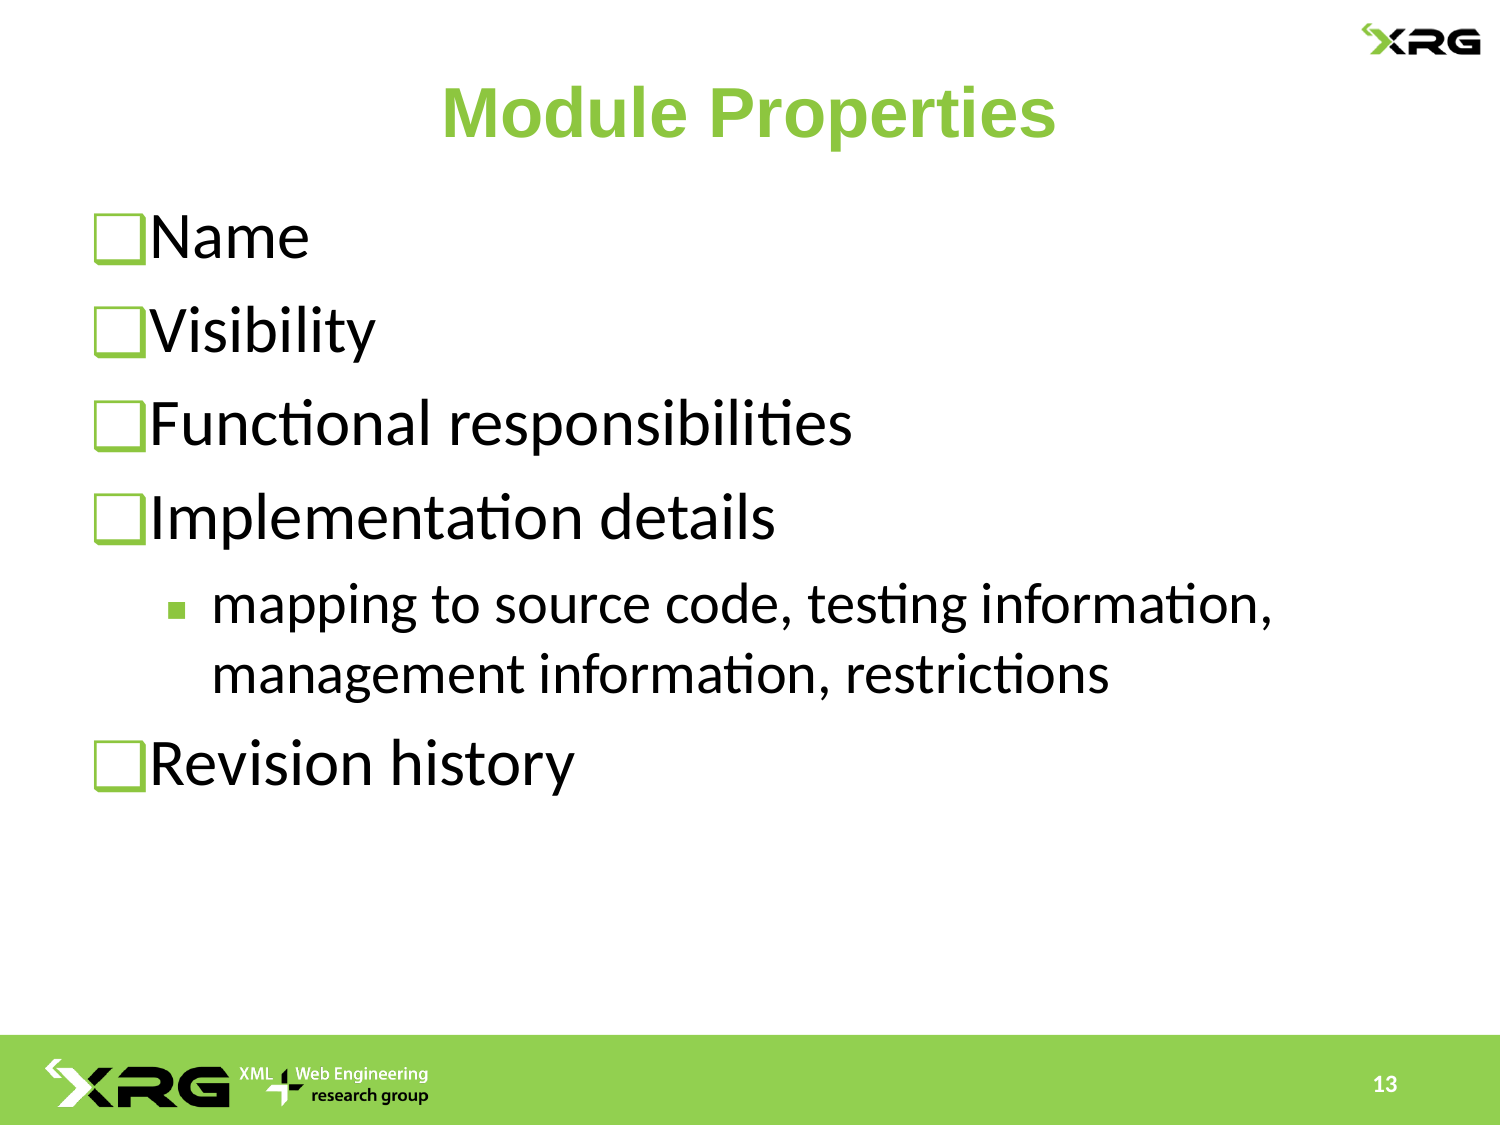

# Module Properties
Name
Visibility
Functional responsibilities
Implementation details
mapping to source code, testing information, management information, restrictions
Revision history
13